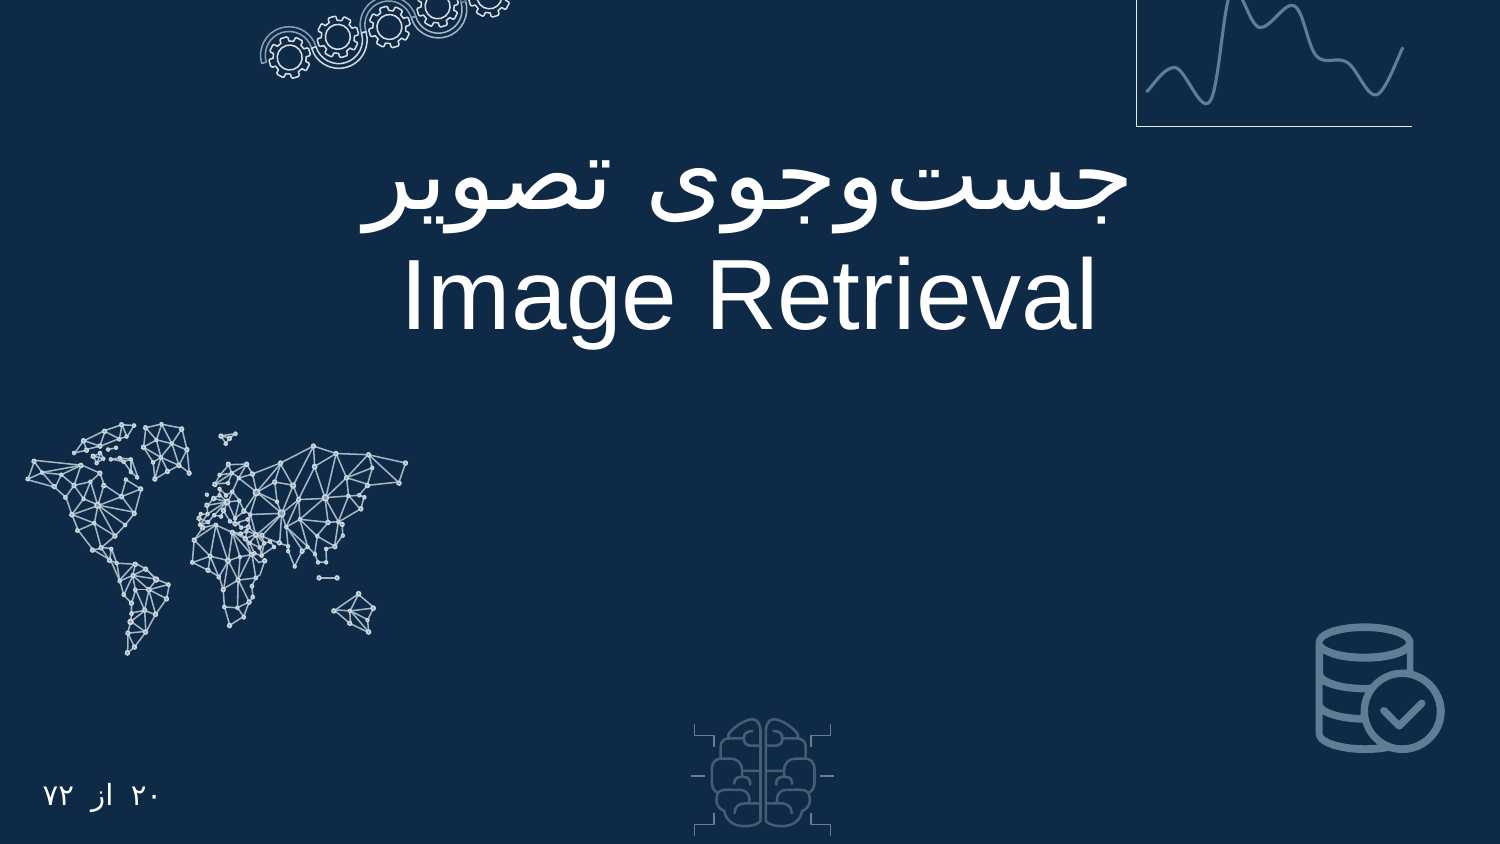

جست‌وجوی تصویر
Image Retrieval
۷۲
از
۲۰